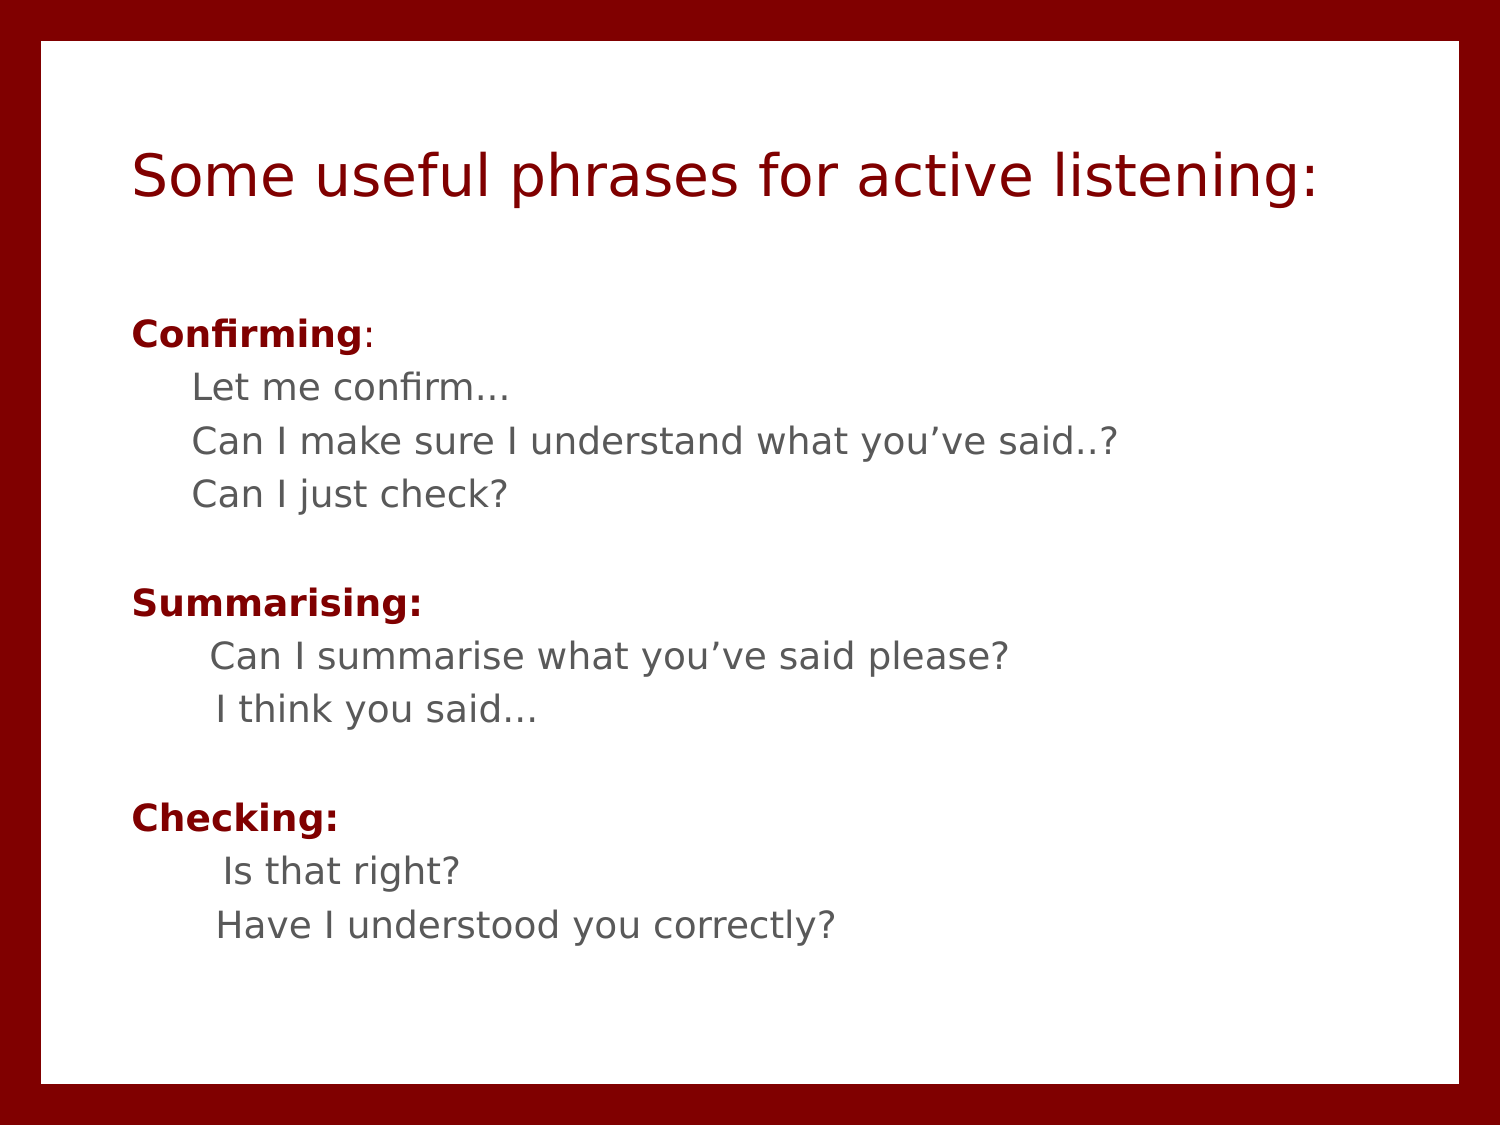

Some useful phrases for active listening:
Confirming:
     Let me confirm...
     Can I make sure I understand what you’ve said..?
     Can I just check?

Summarising:
      Can I summarise what you’ve said please?
       I think you said...

Checking:
       Is that right?
       Have I understood you correctly?